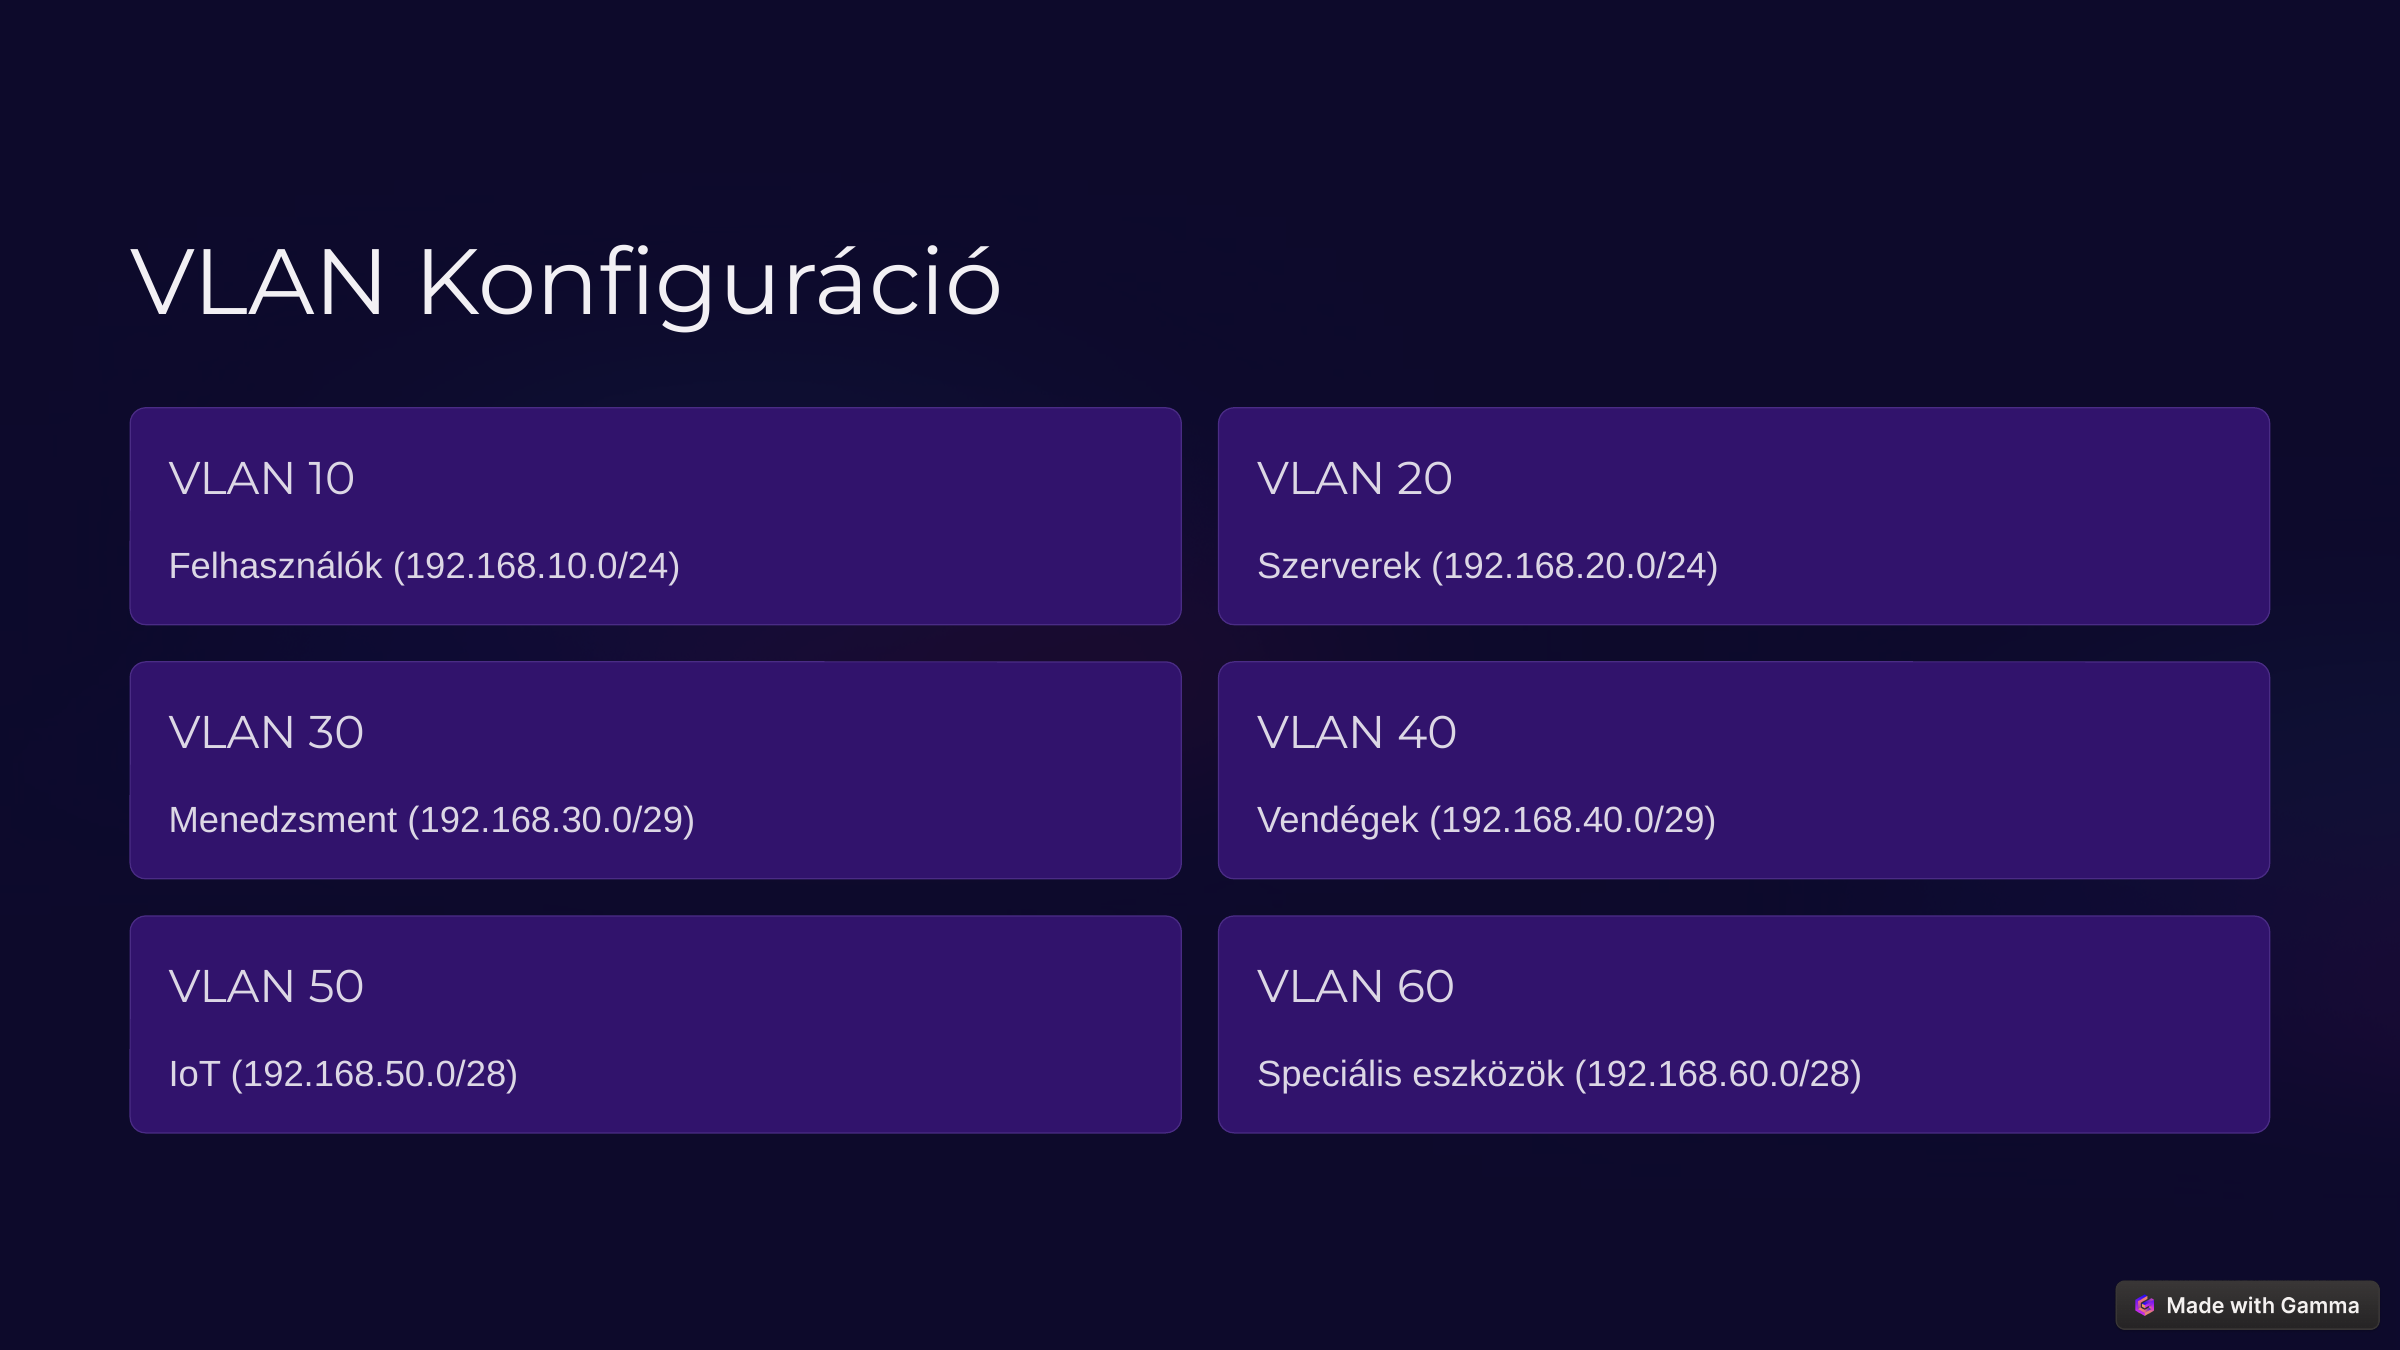

VLAN Konfiguráció

VLAN 10
VLAN 20
Felhasználók (192.168.10.0/24)
Szerverek (192.168.20.0/24)

VLAN 30
VLAN 40
Menedzsment (192.168.30.0/29)
Vendégek (192.168.40.0/29)

VLAN 50
VLAN 60
IoT (192.168.50.0/28)
Speciális eszközök (192.168.60.0/28)